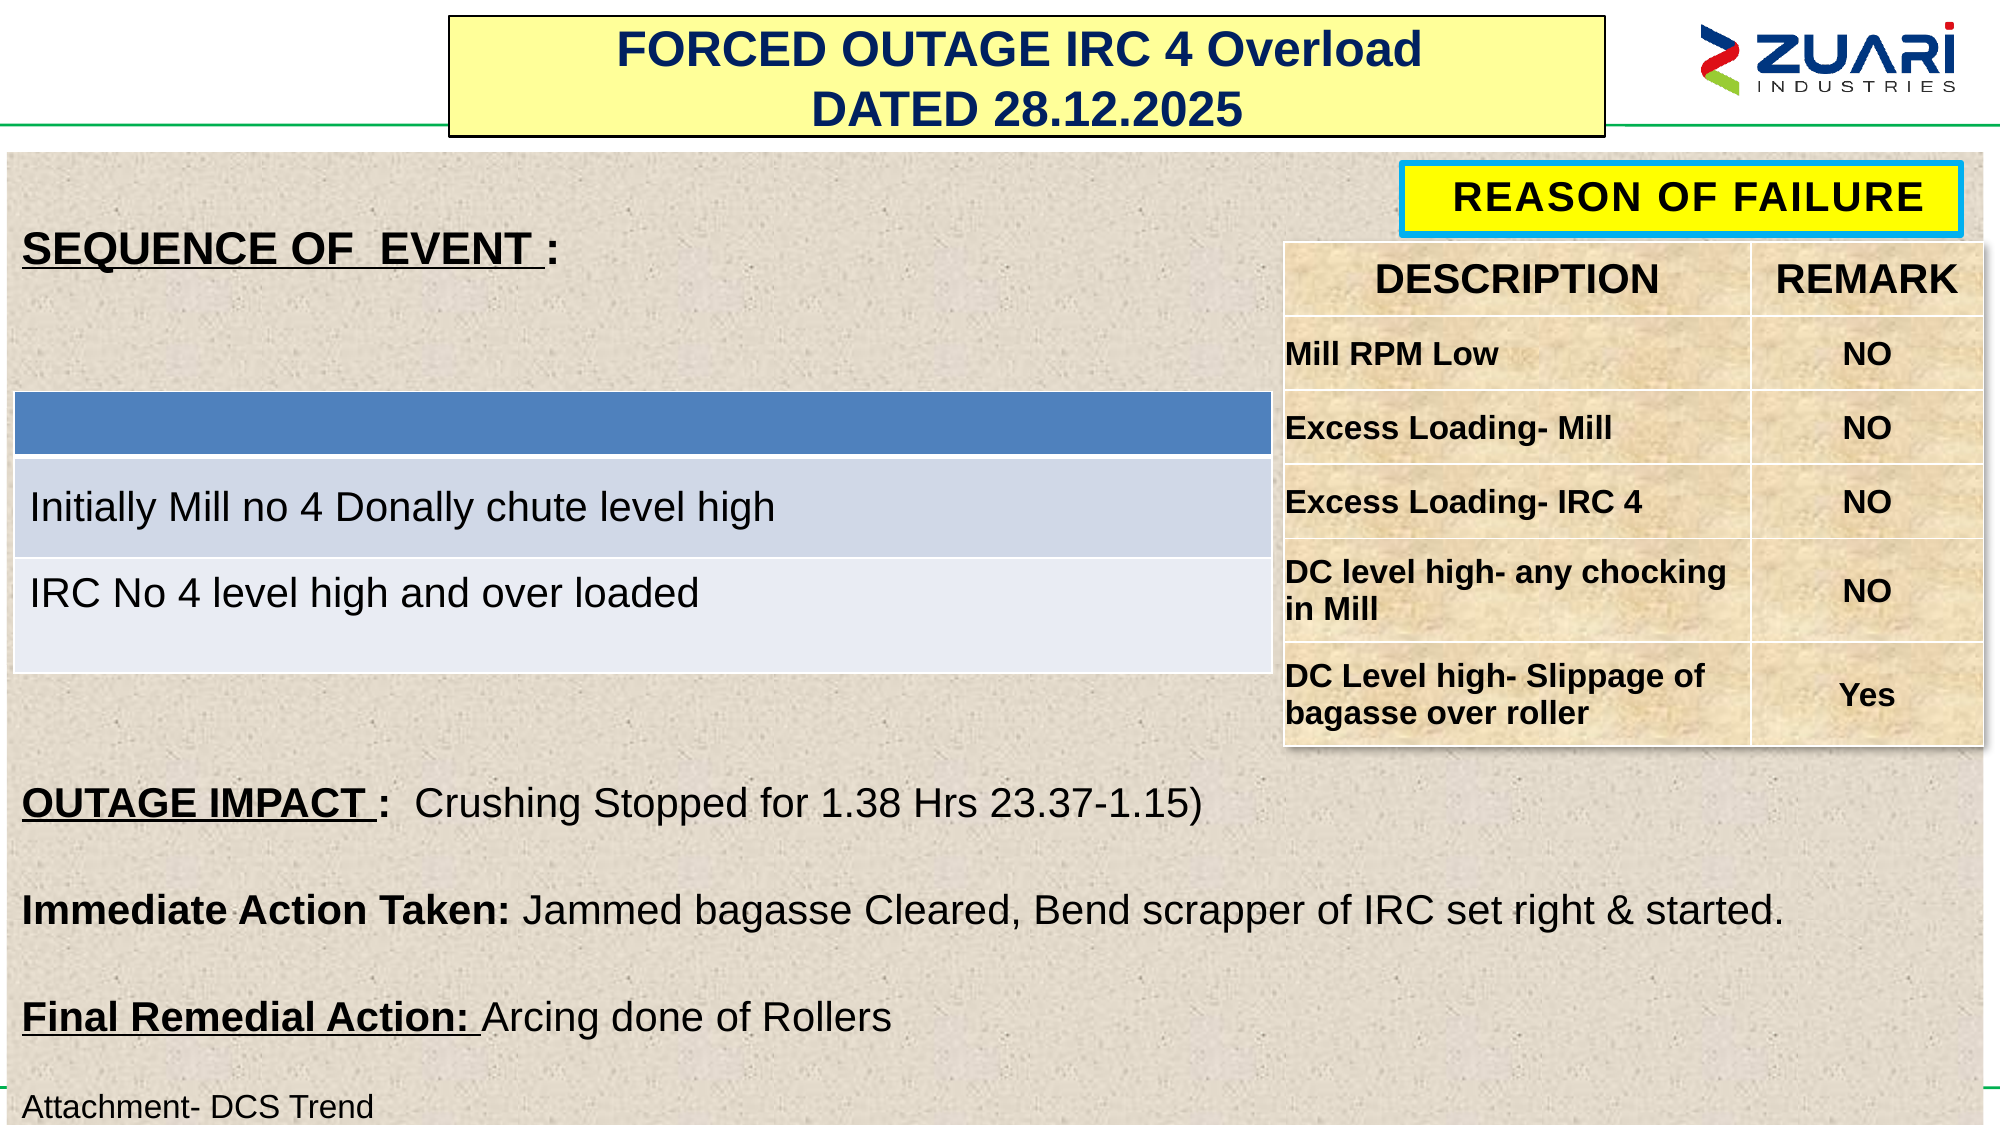

FORCED OUTAGE IRC 4 Overload
DATED 28.12.2025

SEQUENCE OF  EVENT :

OUTAGE IMPACT :  Crushing Stopped for 1.38 Hrs 23.37-1.15)

Immediate Action Taken: Jammed bagasse Cleared, Bend scrapper of IRC set right & started.

Final Remedial Action: Arcing done of Rollers

Attachment- DCS Trend
 REASON OF FAILURE
| DESCRIPTION | REMARK |
| --- | --- |
| Mill RPM Low | NO |
| Excess Loading- Mill | NO |
| Excess Loading- IRC 4 | NO |
| DC level high- any chocking in Mill | NO |
| DC Level high- Slippage of bagasse over roller | Yes |
|  |
| --- |
| Initially Mill no 4 Donally chute level high |
| IRC No 4 level high and over loaded |
46